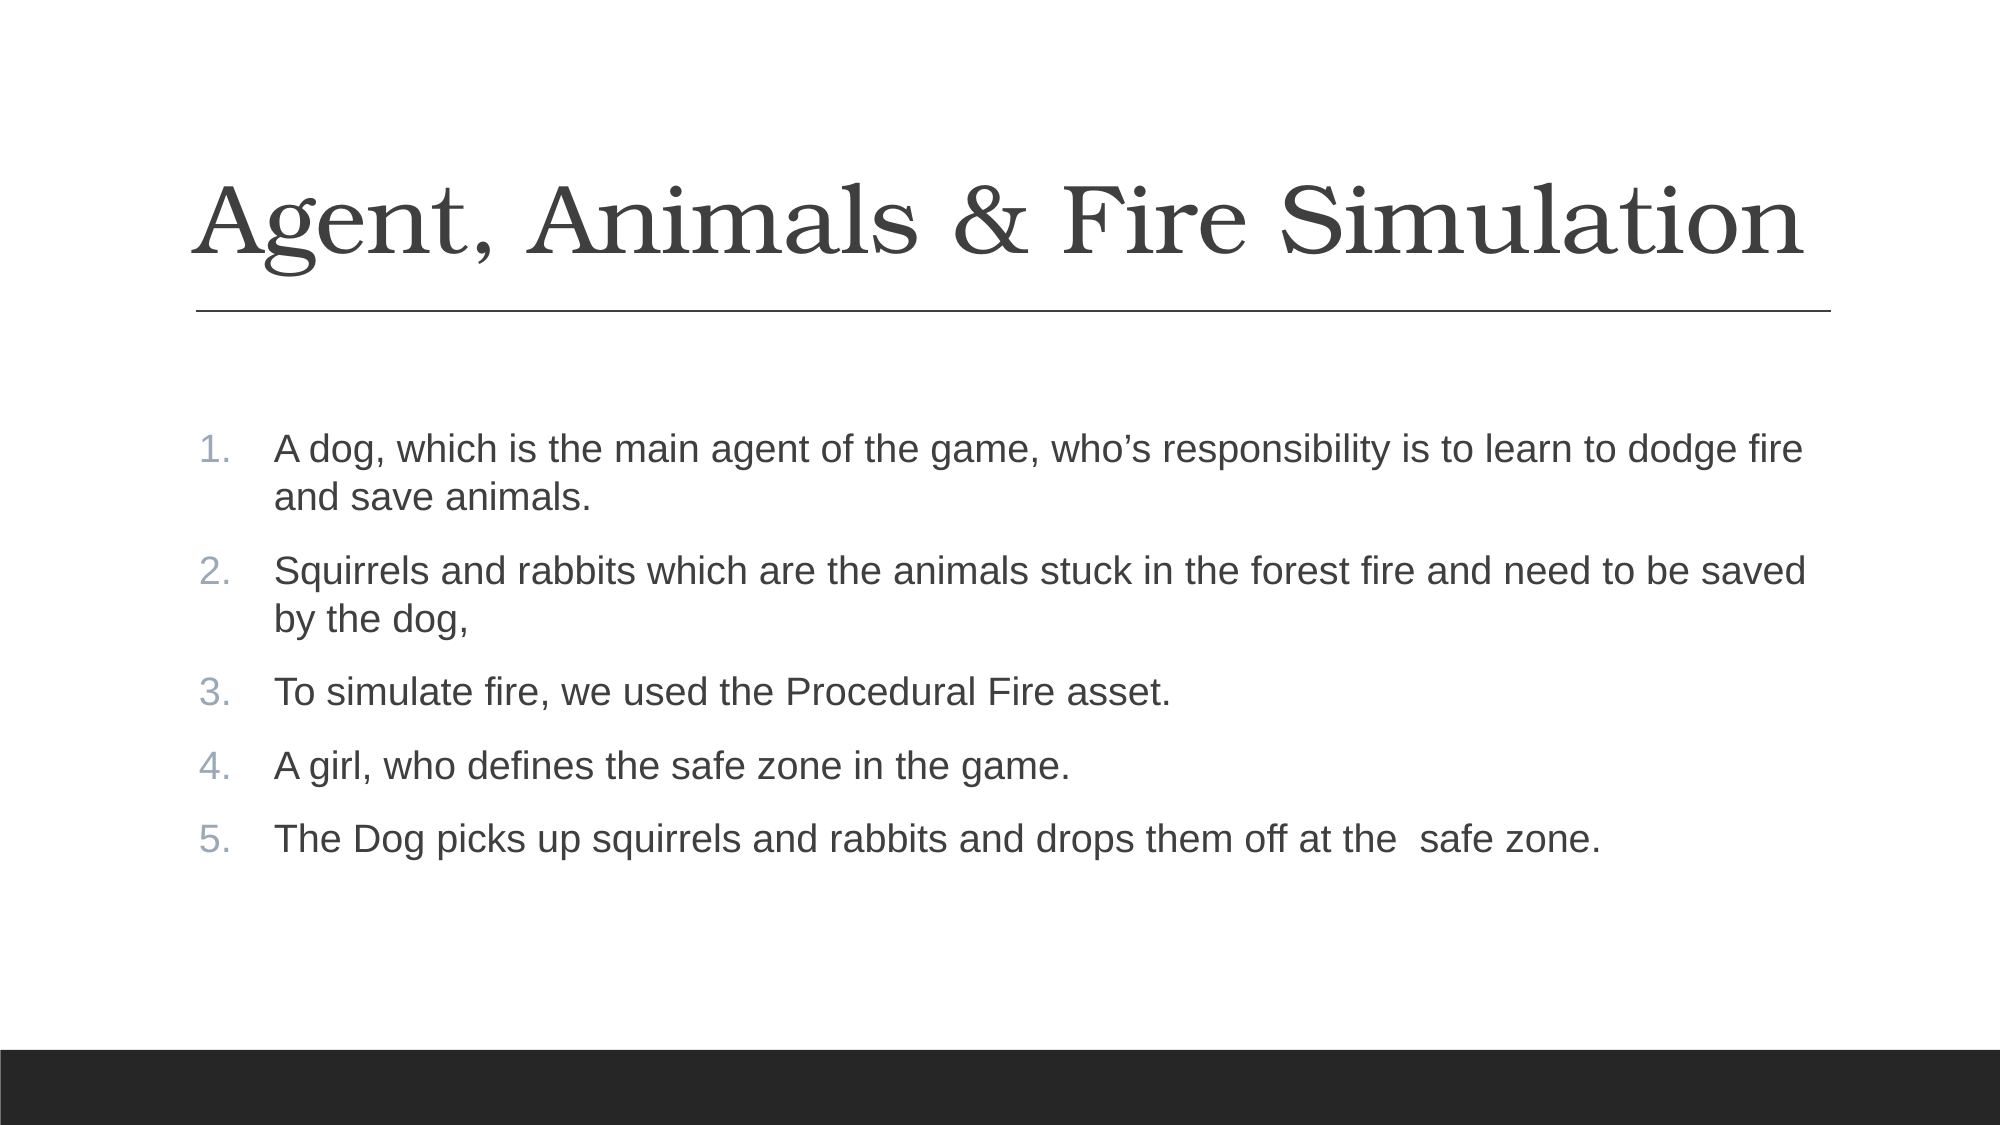

# Agent, Animals & Fire Simulation

A dog, which is the main agent of the game, who’s responsibility is to learn to dodge fire and save animals.
Squirrels and rabbits which are the animals stuck in the forest fire and need to be saved by the dog,
To simulate fire, we used the Procedural Fire asset.
A girl, who defines the safe zone in the game.
The Dog picks up squirrels and rabbits and drops them off at the  safe zone.